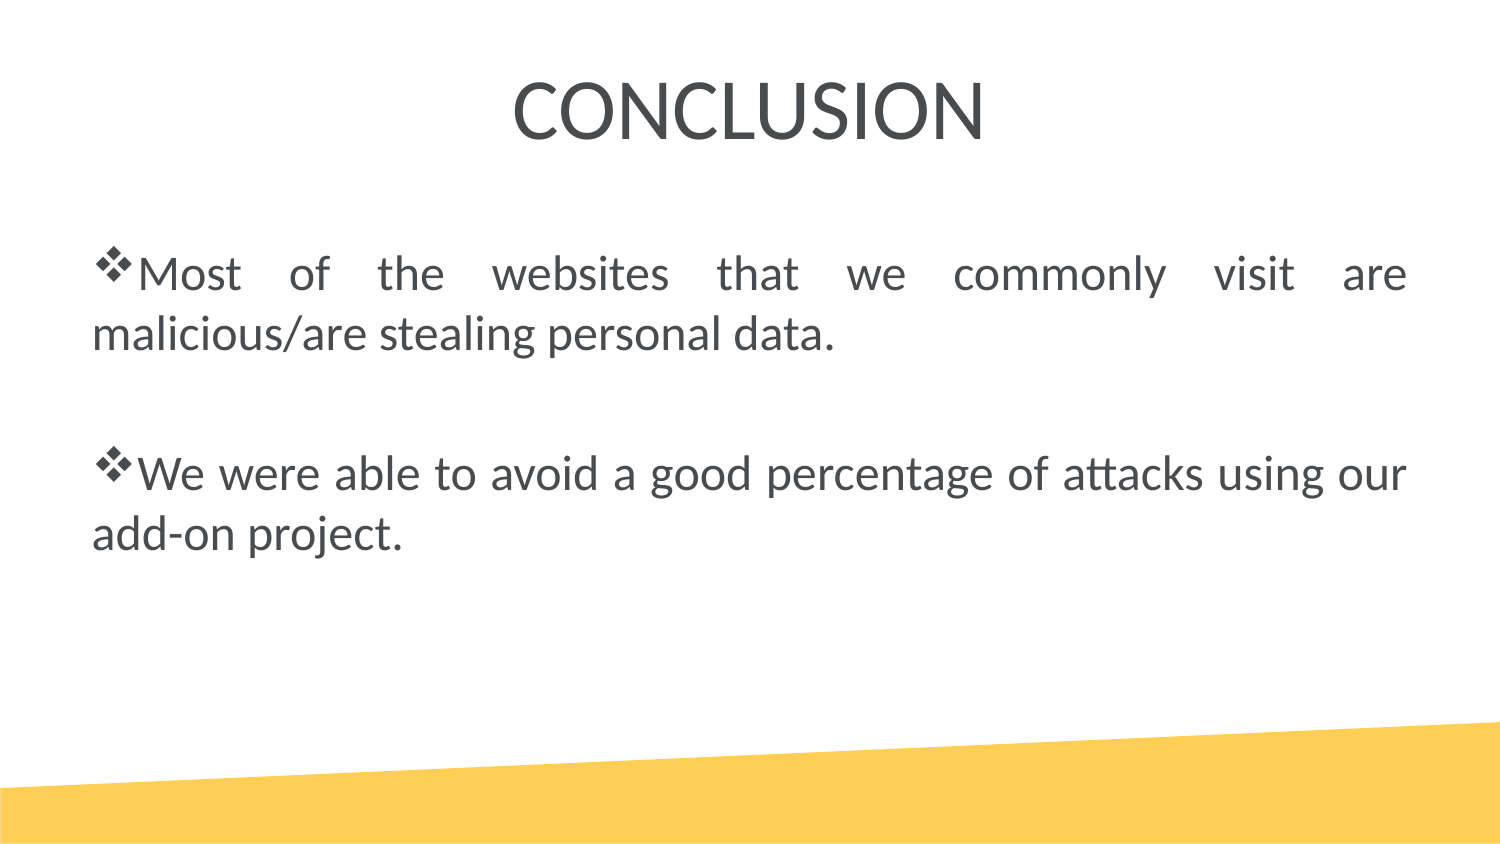

# CONCLUSION
Most of the websites that we commonly visit are malicious/are stealing personal data.

We were able to avoid a good percentage of attacks using our add-on project.